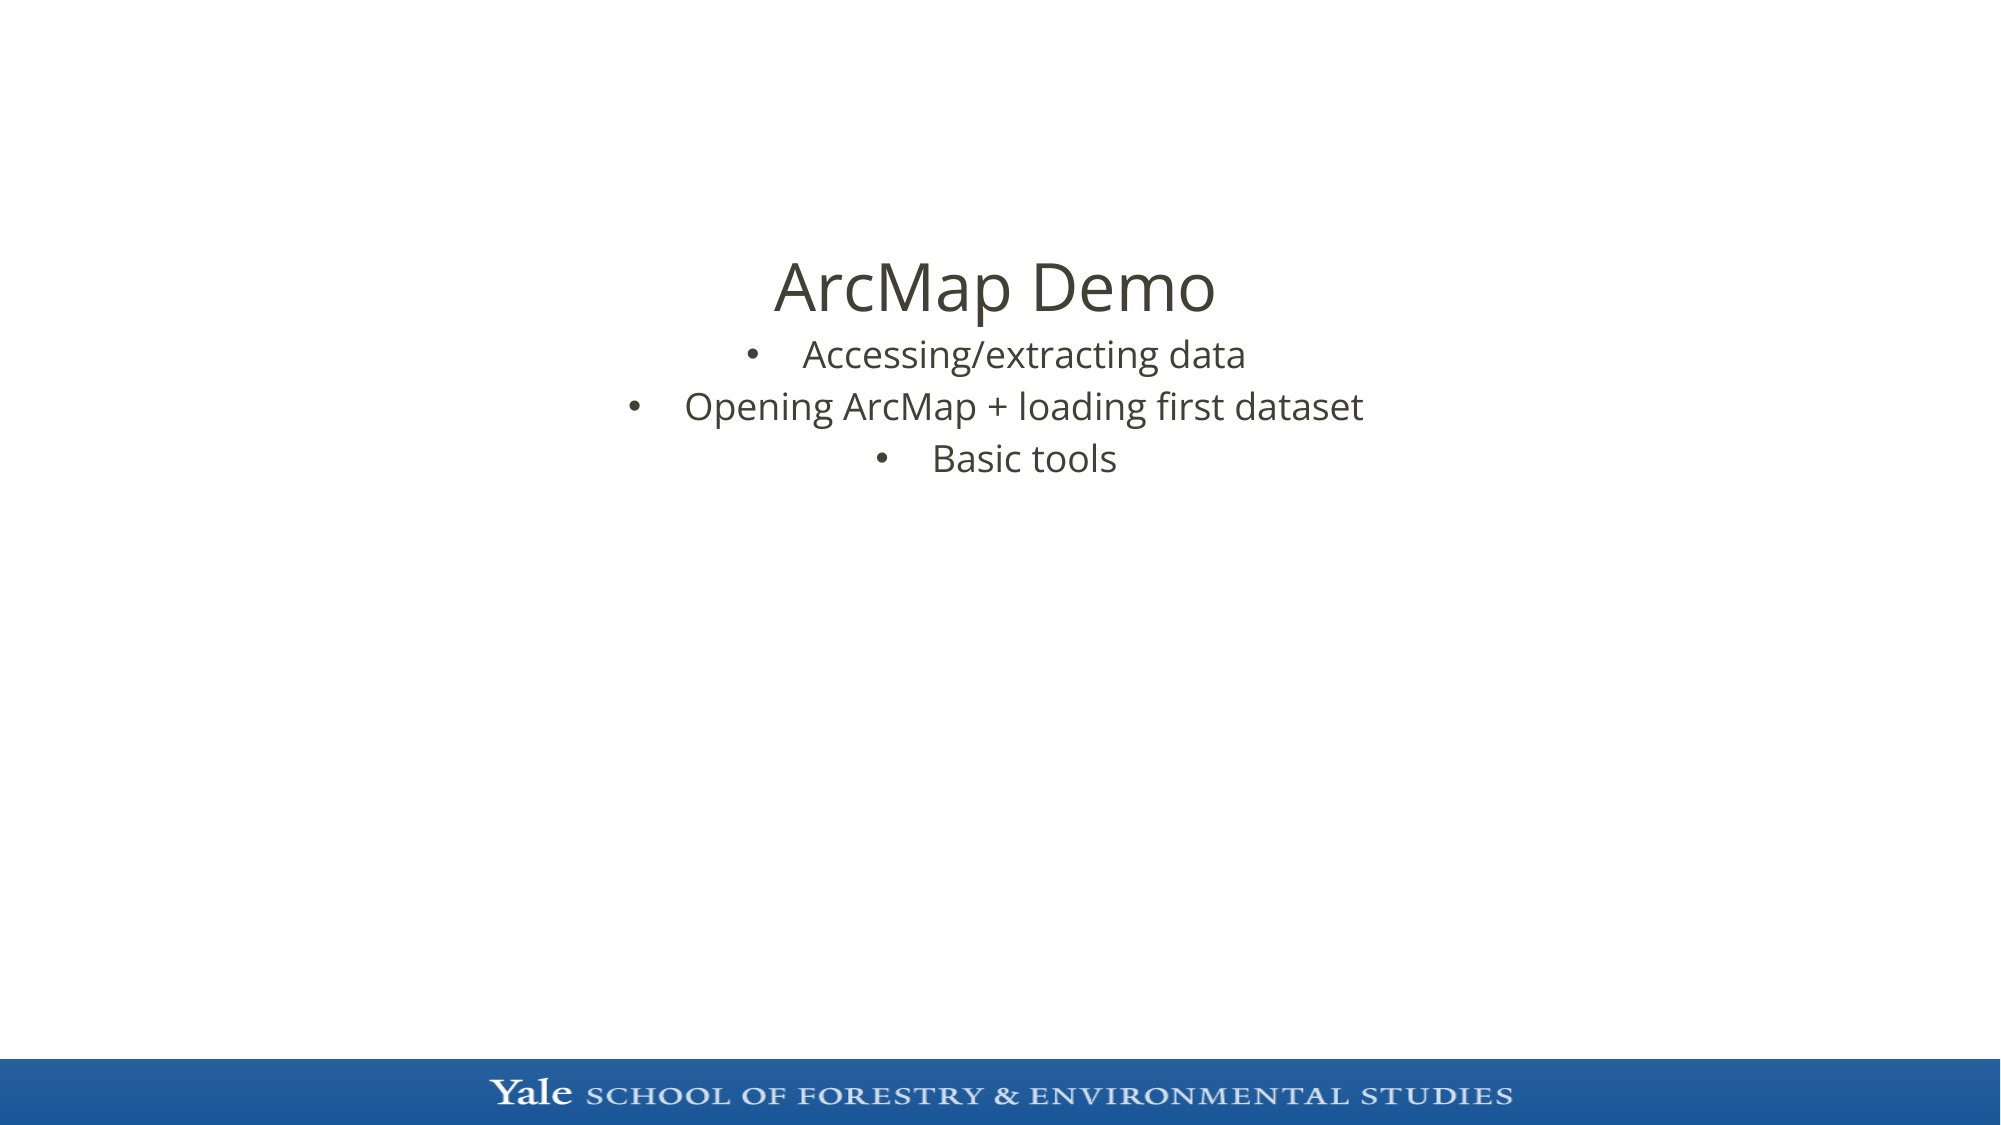

ArcMap Demo
Accessing/extracting data
Opening ArcMap + loading first dataset
Basic tools